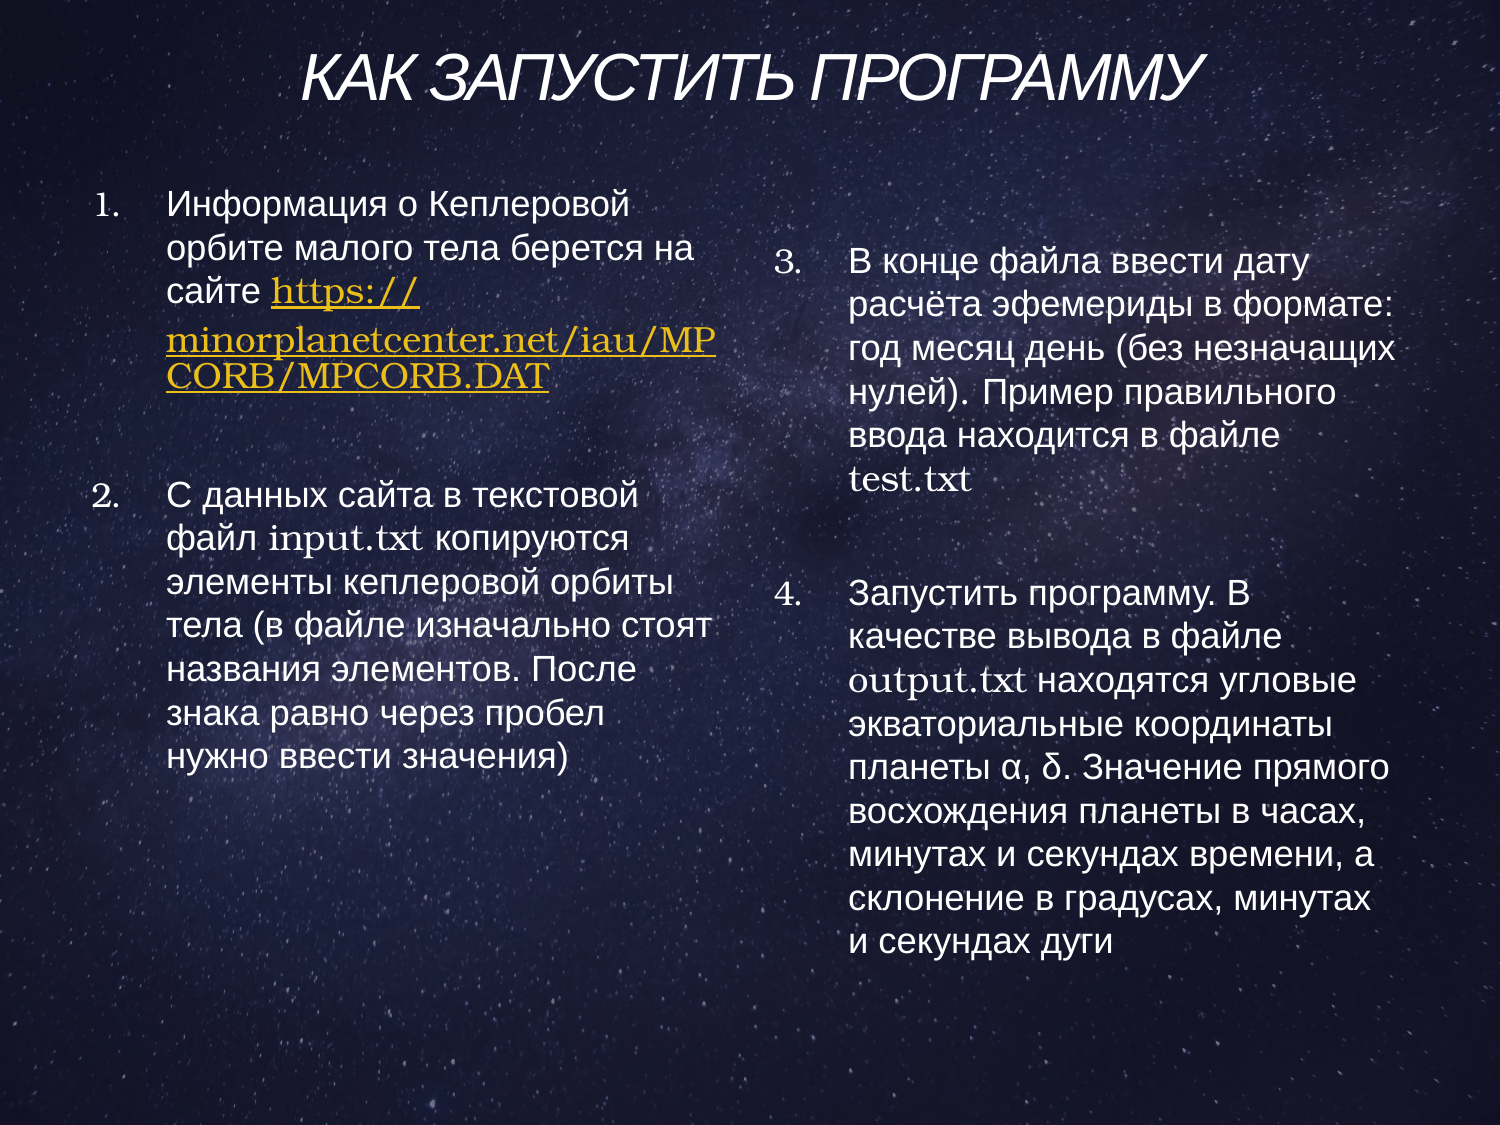

# Как запустить программу
Информация о Кеплеровой  орбите малого тела берется на сайте https://minorplanetcenter.net/iau/MPCORB/MPCORB.DAT

С данных сайта в текстовой файл input.txt копируются элементы кеплеровой орбиты тела (в файле изначально стоят названия элементов. После знака равно через пробел нужно ввести значения)

В конце файла ввести дату расчёта эфемериды в формате: год месяц день (без незначащих нулей). Пример правильного ввода находится в файле test.txt

Запустить программу. В качестве вывода в файле output.txt находятся угловые экваториальные координаты планеты α, δ. Значение прямого восхождения планеты в часах, минутах и секундах времени, а склонение в градусах, минутах и секундах дуги